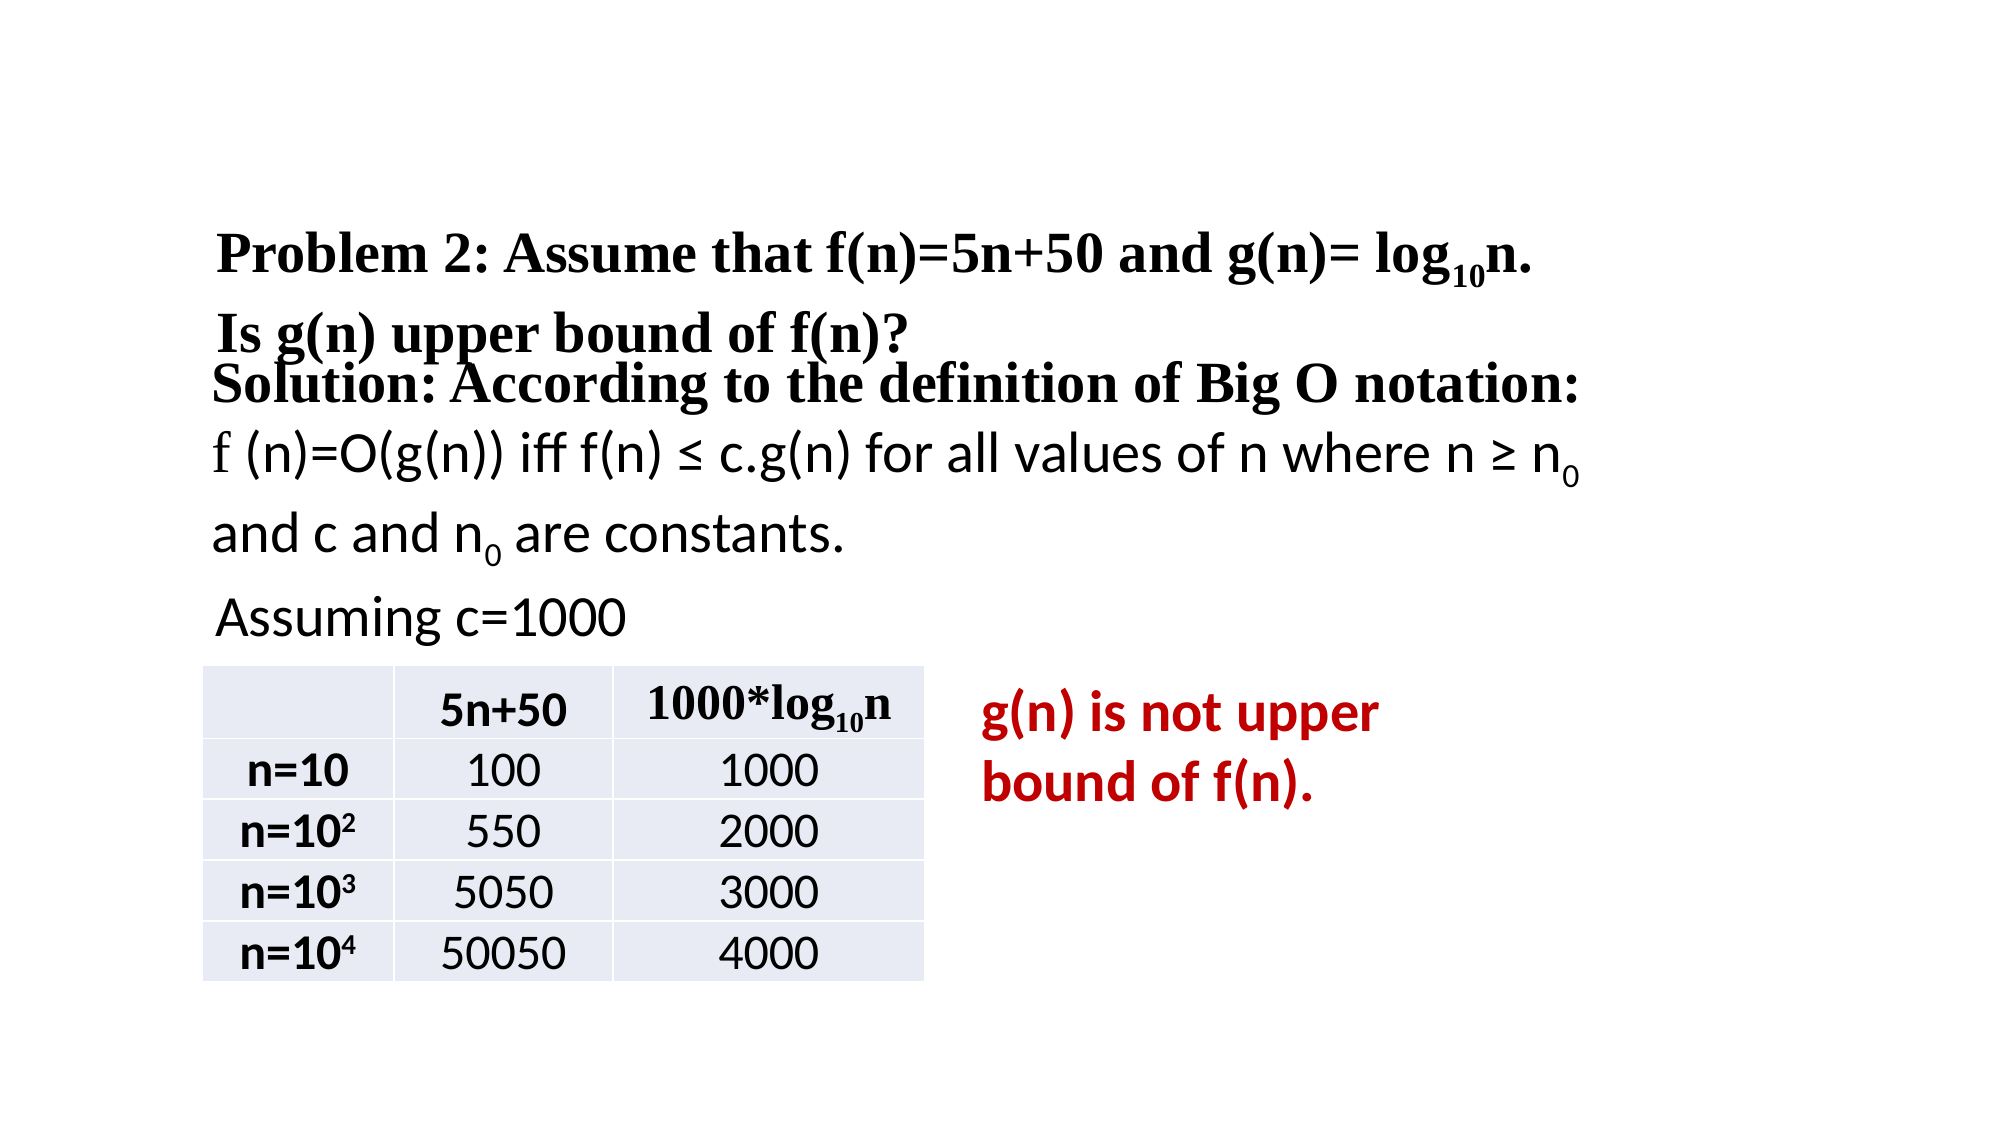

Problem 2: Assume that f(n)=5n+50 and g(n)= log10n.
Is g(n) upper bound of f(n)?
Solution: According to the definition of Big O notation:
f (n)=O(g(n)) iff f(n) ≤ c.g(n) for all values of n where n ≥ n0
and c and n0 are constants.
Assuming c=1000
|  | 5n+50 | 1000\*log10n |
| --- | --- | --- |
| n=10 | 100 | 1000 |
| n=102 | 550 | 2000 |
| n=103 | 5050 | 3000 |
| n=104 | 50050 | 4000 |
g(n) is not upper bound of f(n).